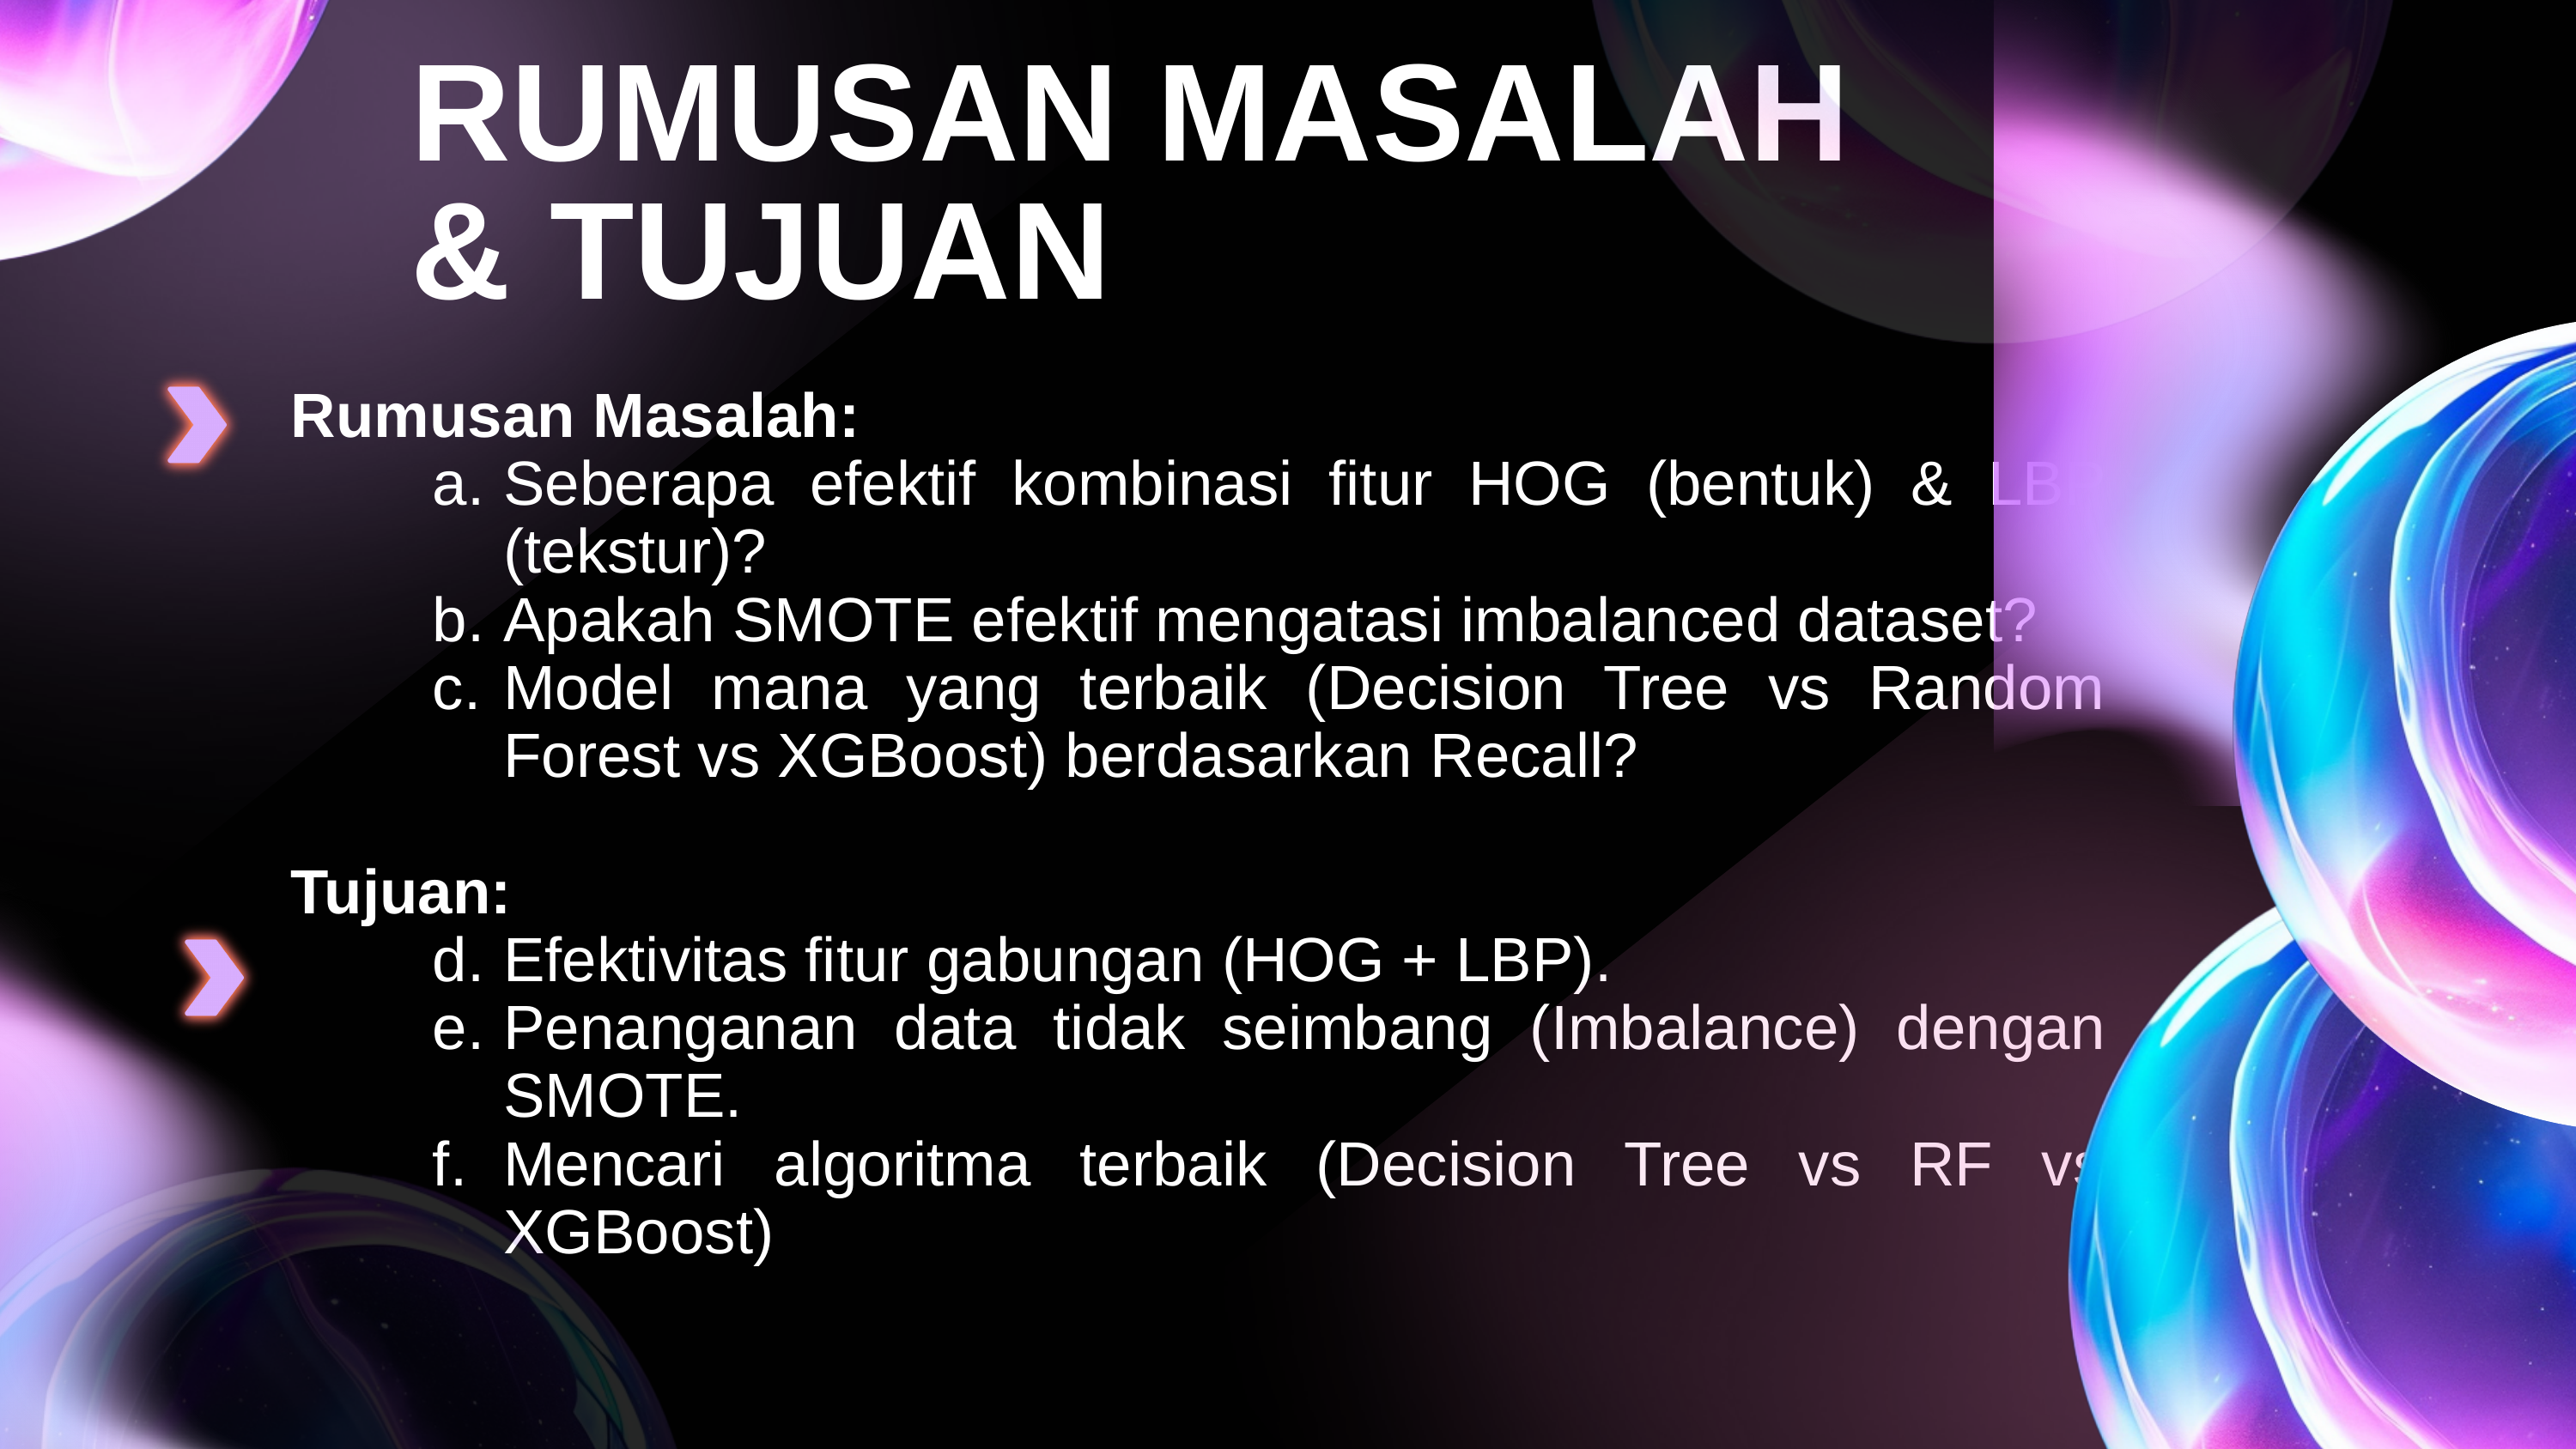

RUMUSAN MASALAH
& TUJUAN

Rumusan Masalah:
Seberapa efektif kombinasi fitur HOG (bentuk) & LBP (tekstur)?
Apakah SMOTE efektif mengatasi imbalanced dataset?
Model mana yang terbaik (Decision Tree vs Random Forest vs XGBoost) berdasarkan Recall?

Tujuan:
Efektivitas fitur gabungan (HOG + LBP).
Penanganan data tidak seimbang (Imbalance) dengan SMOTE.
Mencari algoritma terbaik (Decision Tree vs RF vs XGBoost)